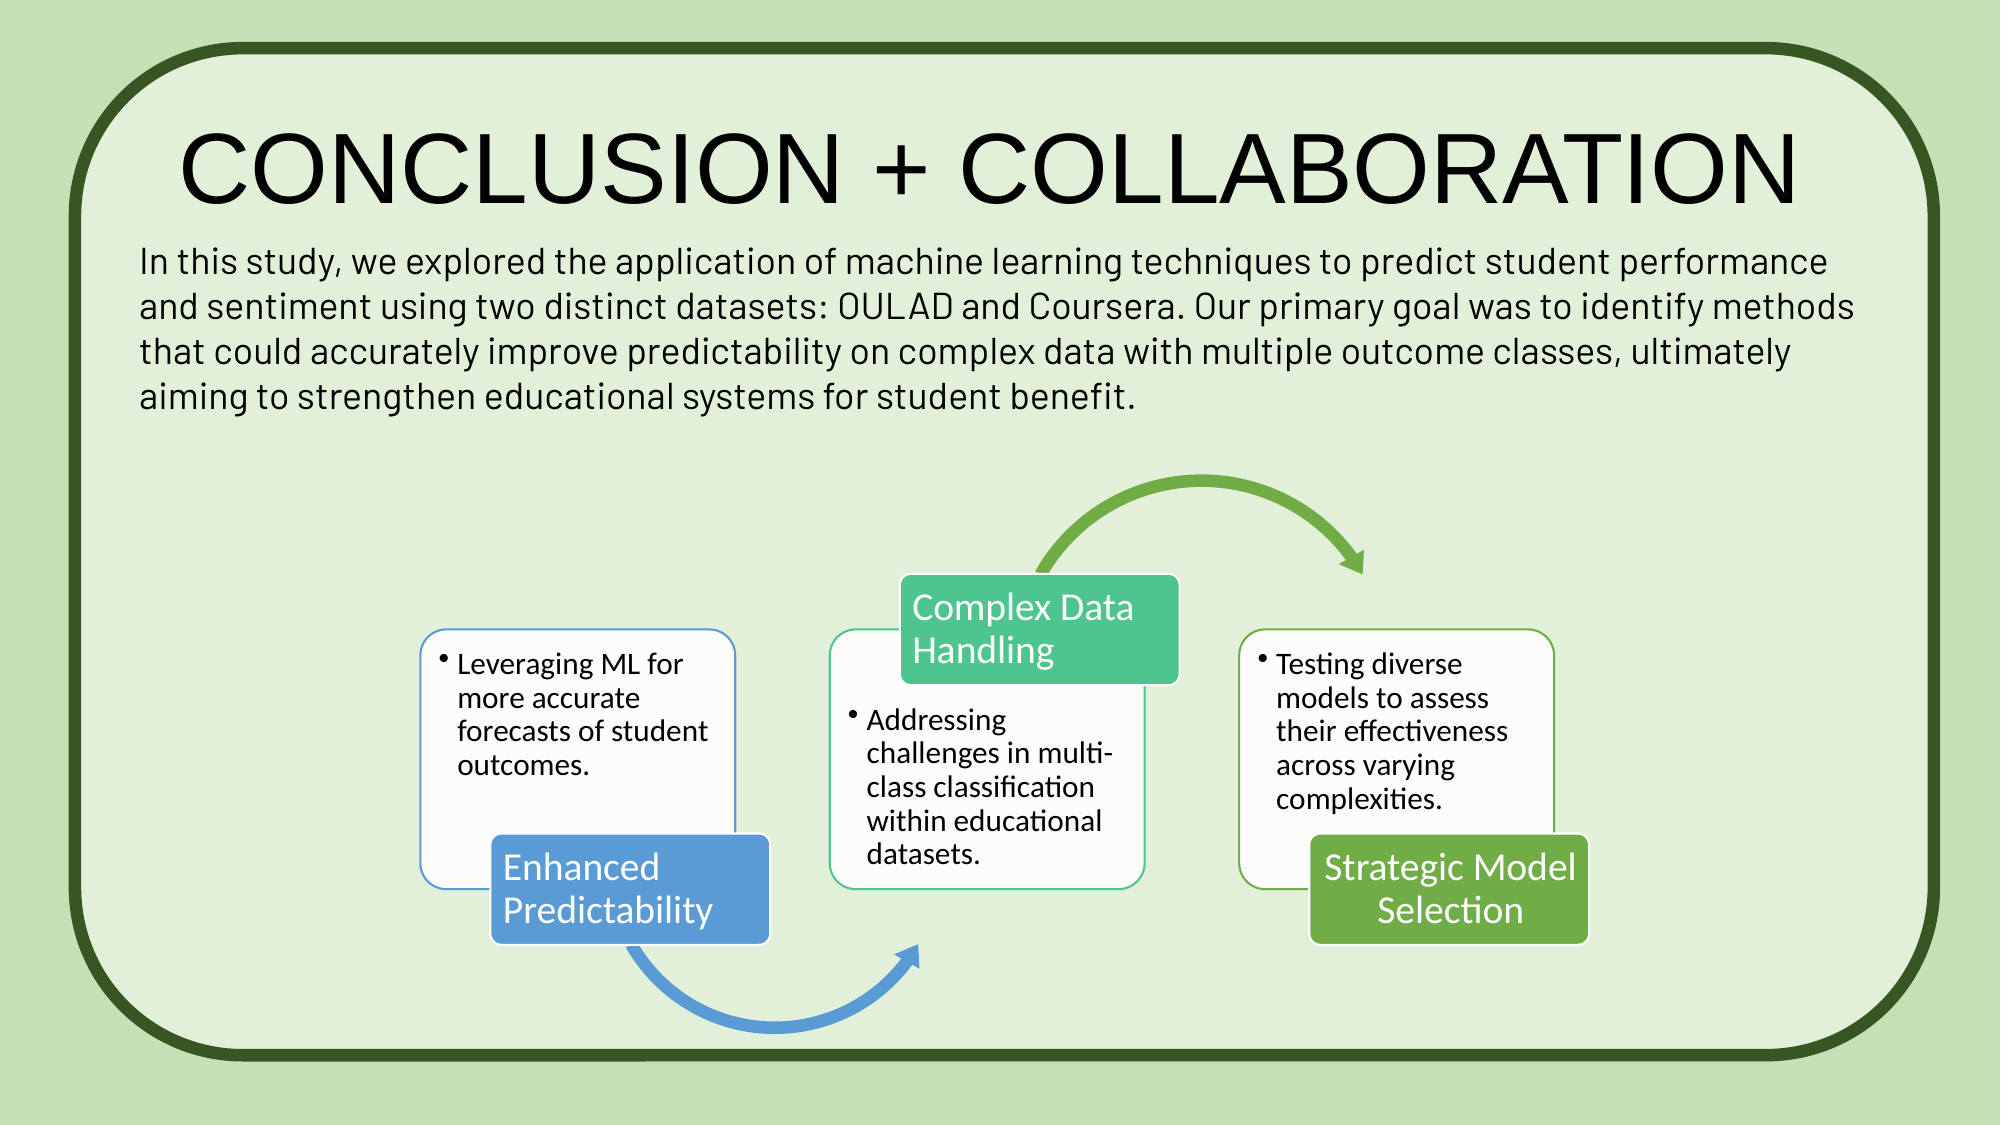

In this study, we explored the application of machine learning techniques to predict student performance and sentiment using two distinct datasets: OULAD and Coursera. Our primary goal was to identify methods that could accurately improve predictability on complex data with multiple outcome classes, ultimately aiming to strengthen educational systems for student benefit.

CONCLUSION + COLLABORATION
Leveraging ML for more accurate forecasts of student outcomes.
Enhanced Predictability
Addressing challenges in multi-class classification within educational datasets.
Complex Data Handling
Testing diverse models to assess their effectiveness across varying complexities.
Strategic Model Selection